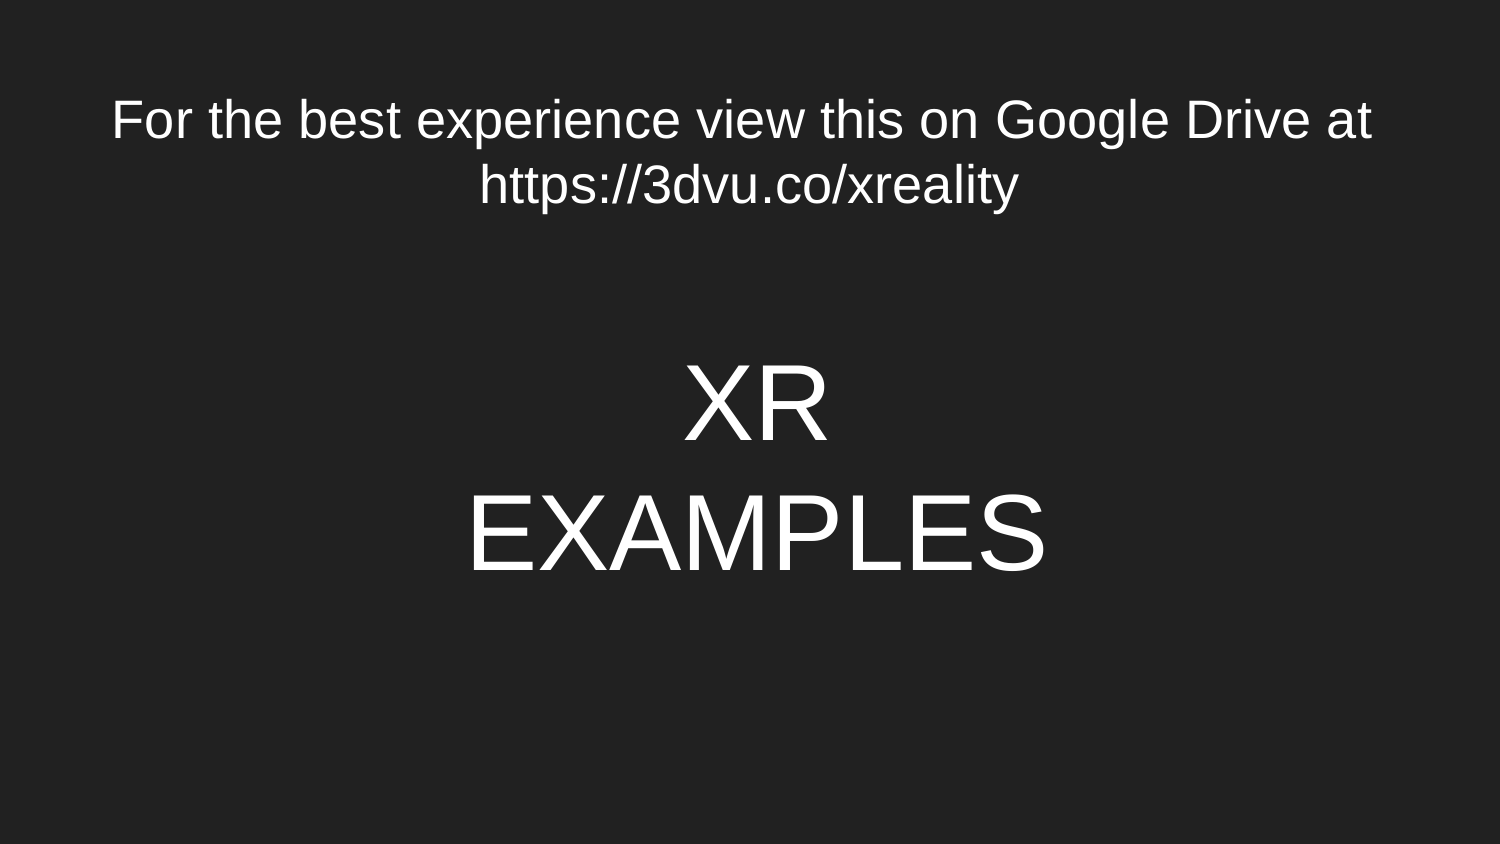

For the best experience view this on Google Drive at  https://3dvu.co/xreality
# XR EXAMPLES